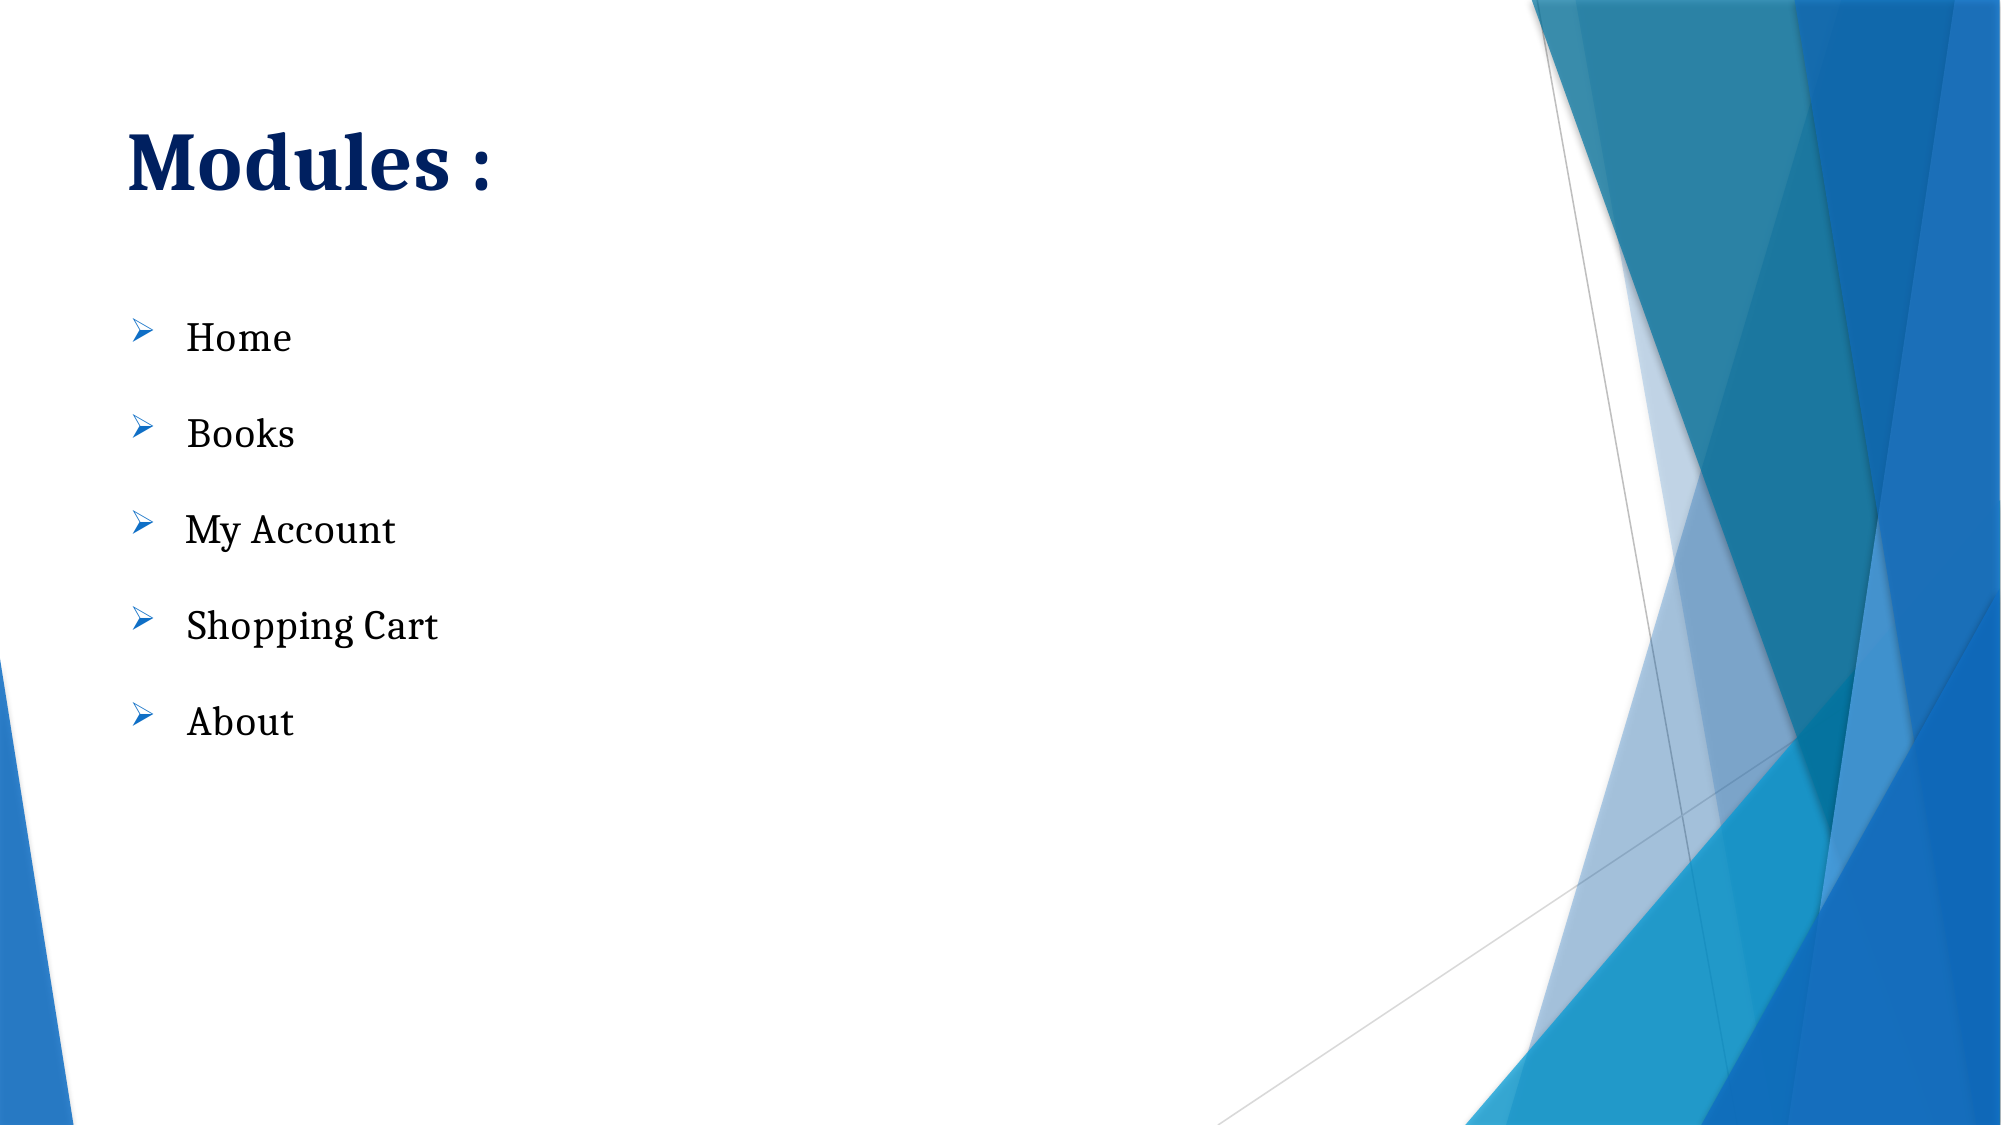

# Modules :
Home
Books
My Account
Shopping Cart
About